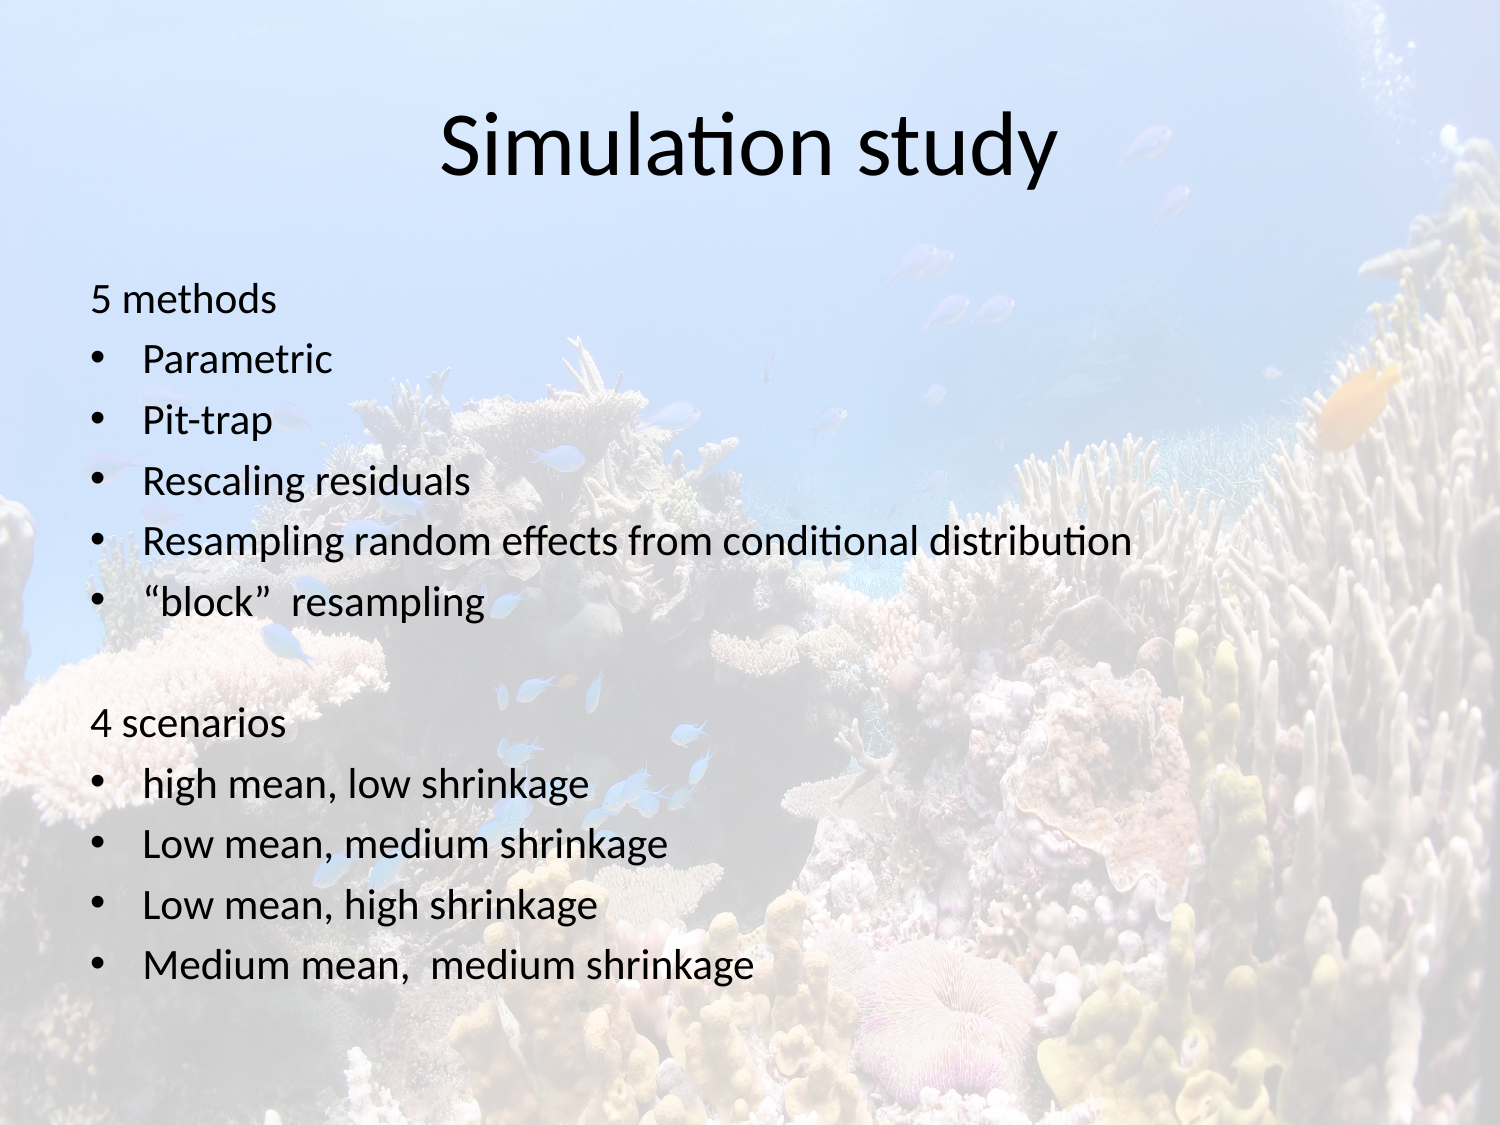

# Simulation study
5 methods
Parametric
Pit-trap
Rescaling residuals
Resampling random effects from conditional distribution
“block”  resampling

4 scenarios
high mean, low shrinkage
Low mean, medium shrinkage
Low mean, high shrinkage
Medium mean,  medium shrinkage